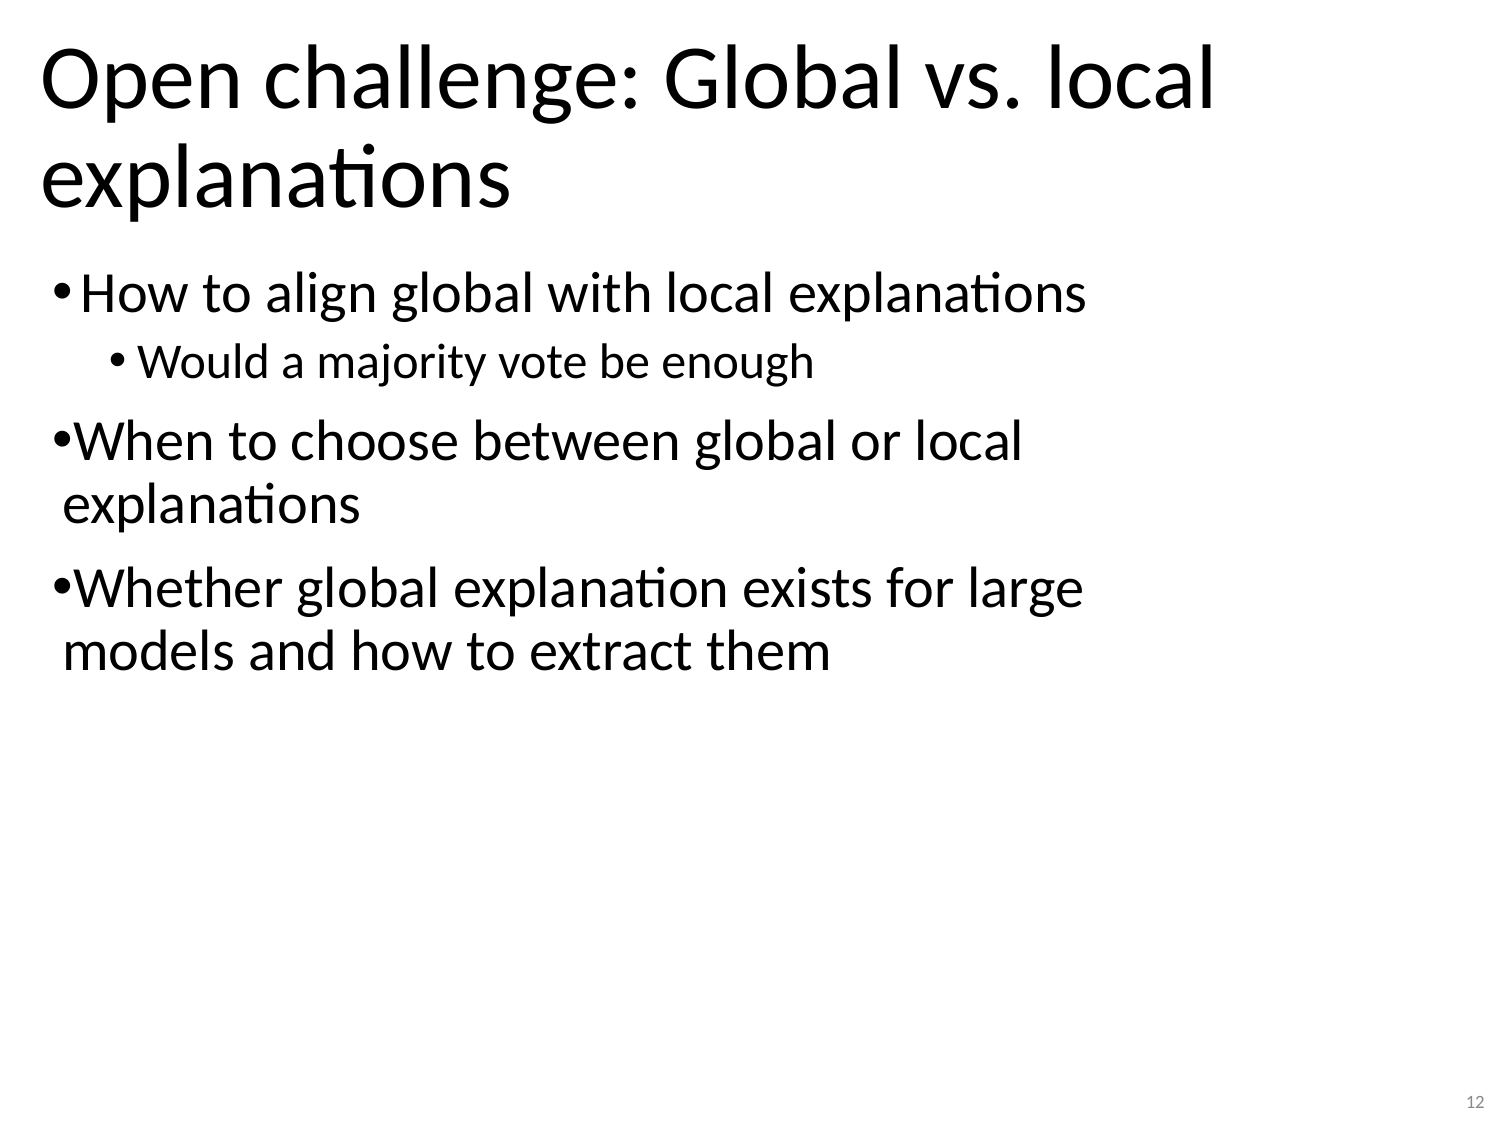

# Open challenge: Global vs. local explanations
How to align global with local explanations
Would a majority vote be enough
When to choose between global or local explanations
Whether global explanation exists for large models and how to extract them
12